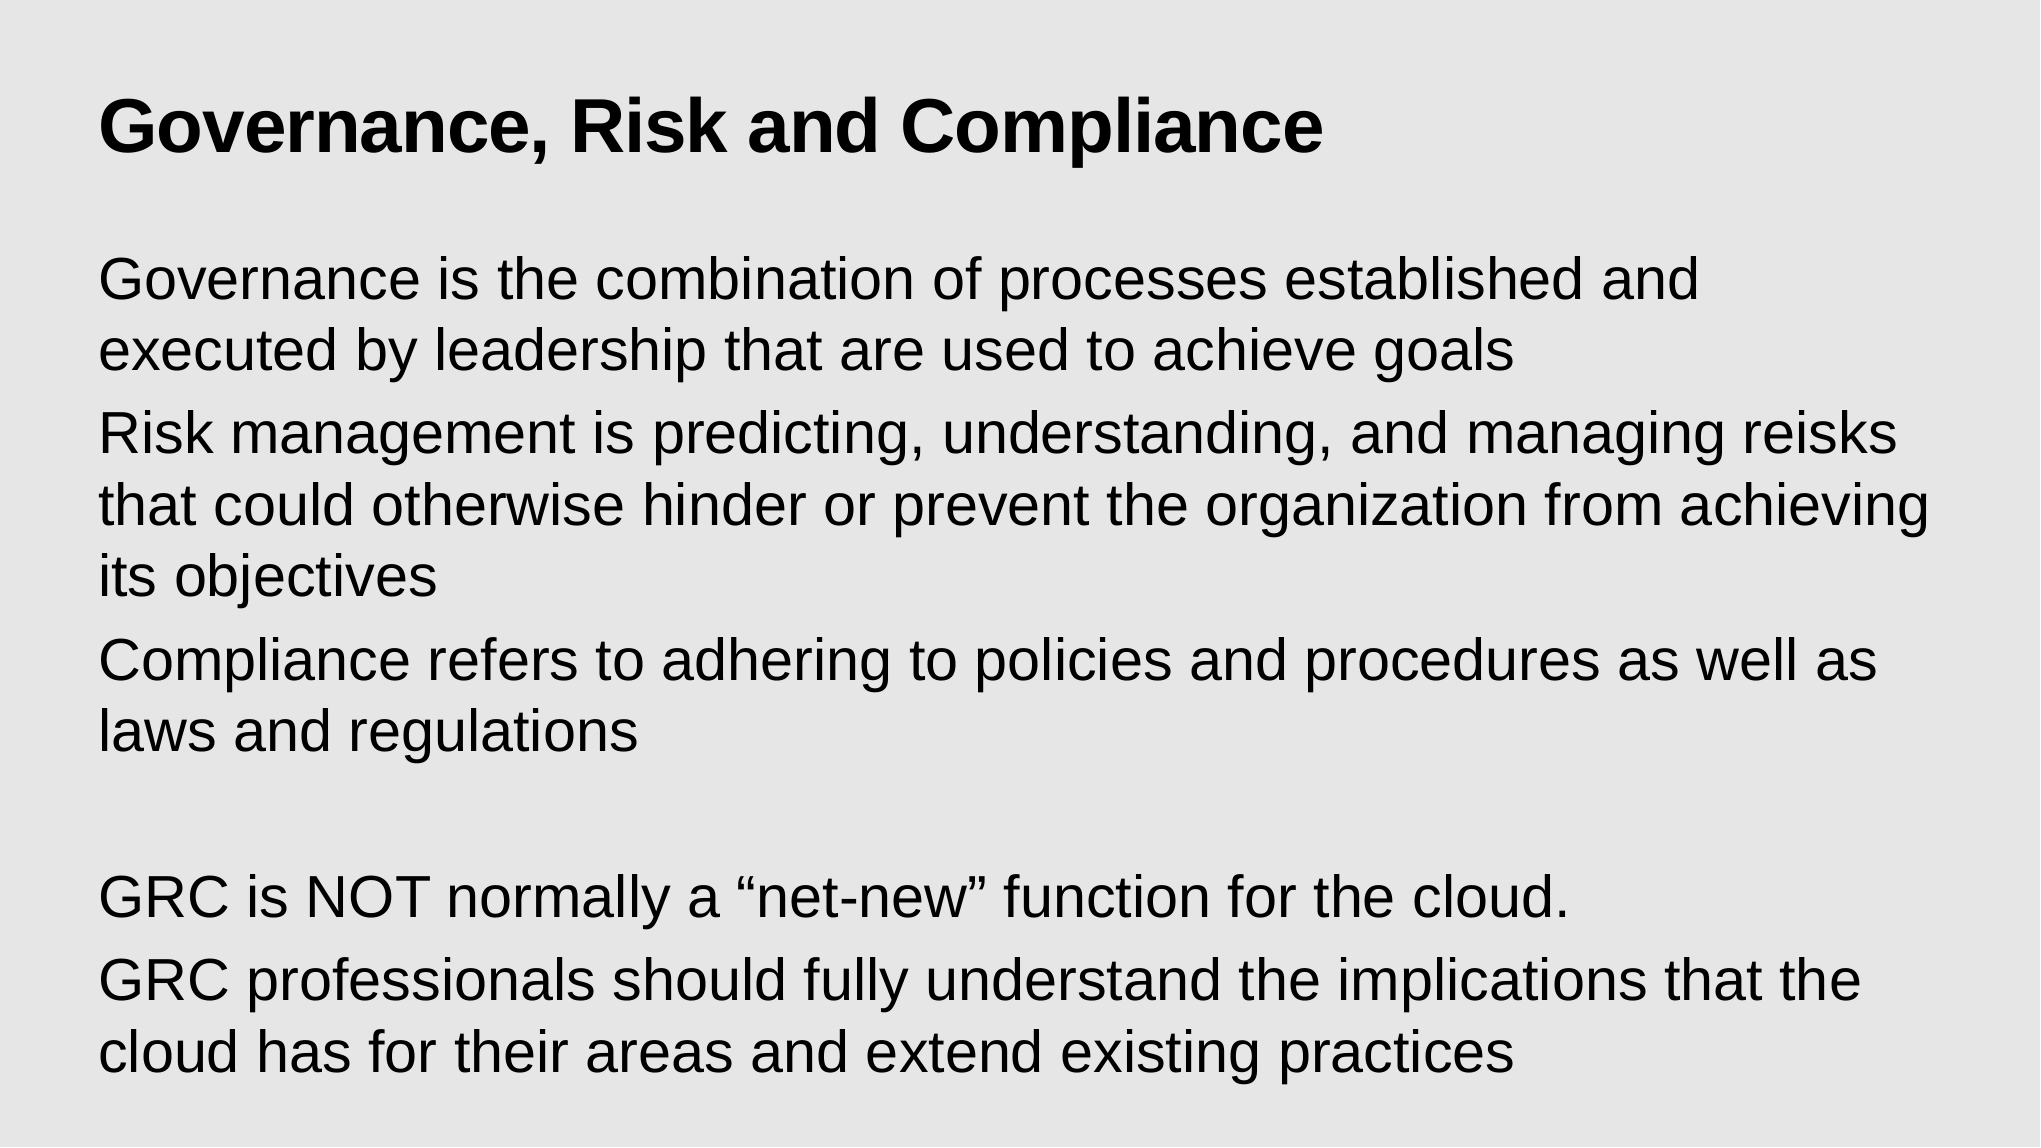

# Governance, Risk and Compliance
Governance is the combination of processes established and executed by leadership that are used to achieve goals
Risk management is predicting, understanding, and managing reisks that could otherwise hinder or prevent the organization from achieving its objectives
Compliance refers to adhering to policies and procedures as well as laws and regulations

GRC is NOT normally a “net-new” function for the cloud.
GRC professionals should fully understand the implications that the cloud has for their areas and extend existing practices